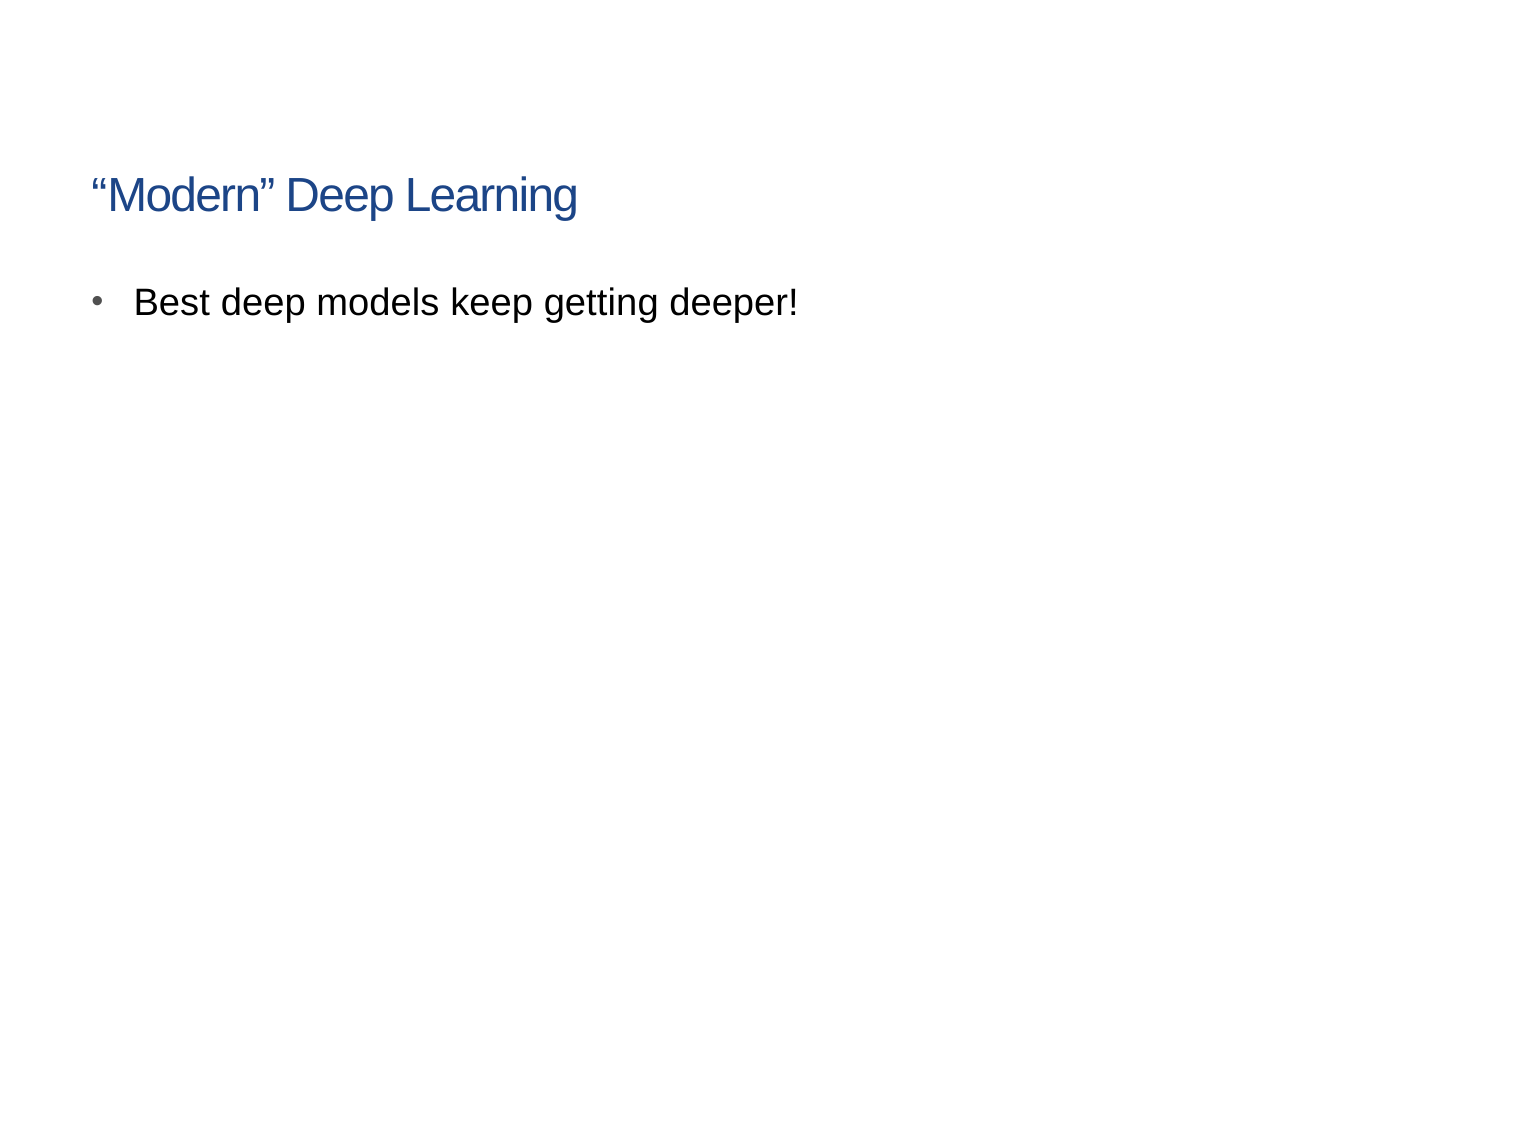

# “Modern” Deep Learning
Best deep models keep getting deeper!